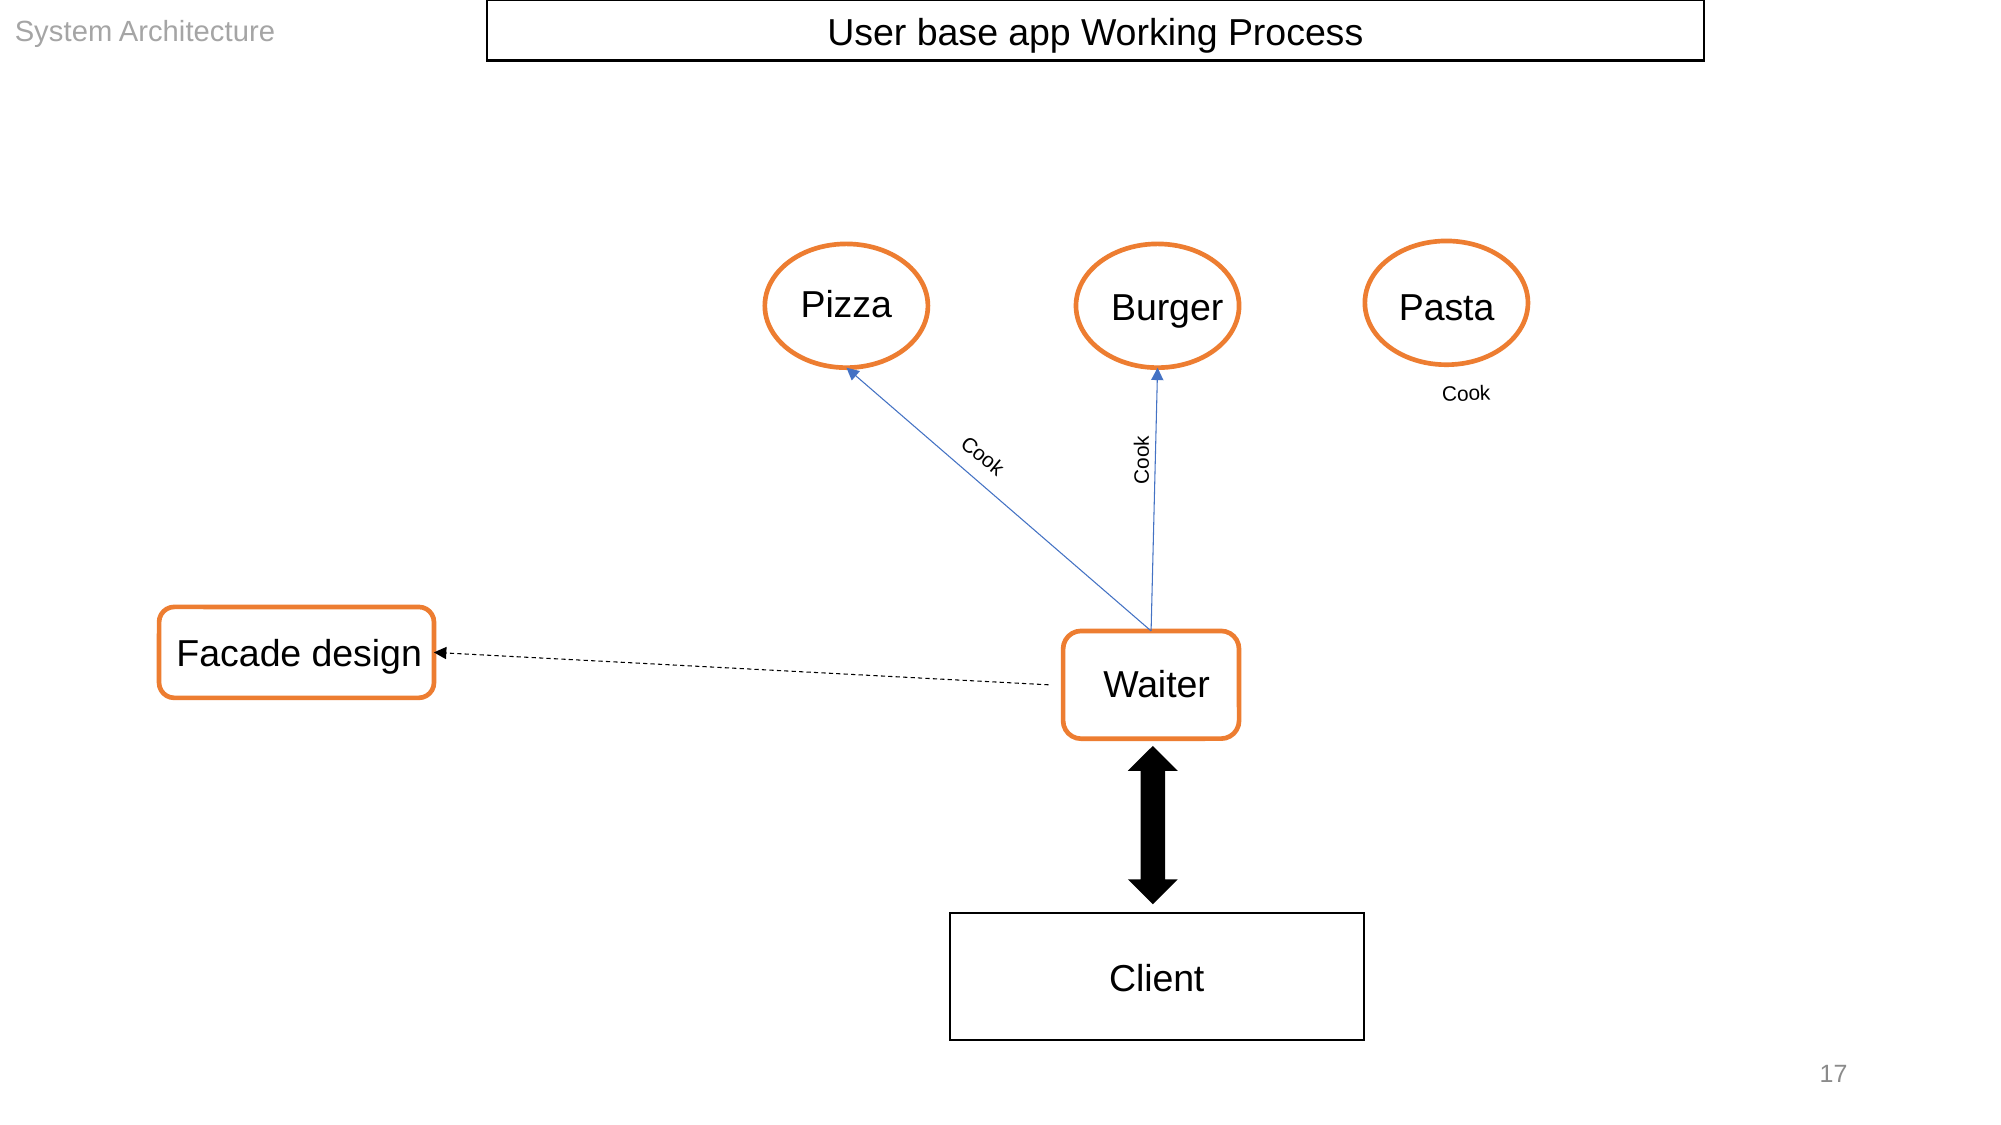

System Architecture
User base app Working Process

Pizza
Burger
Pasta
Cook
Cook
Cook

Facade design

Waiter

Client
17